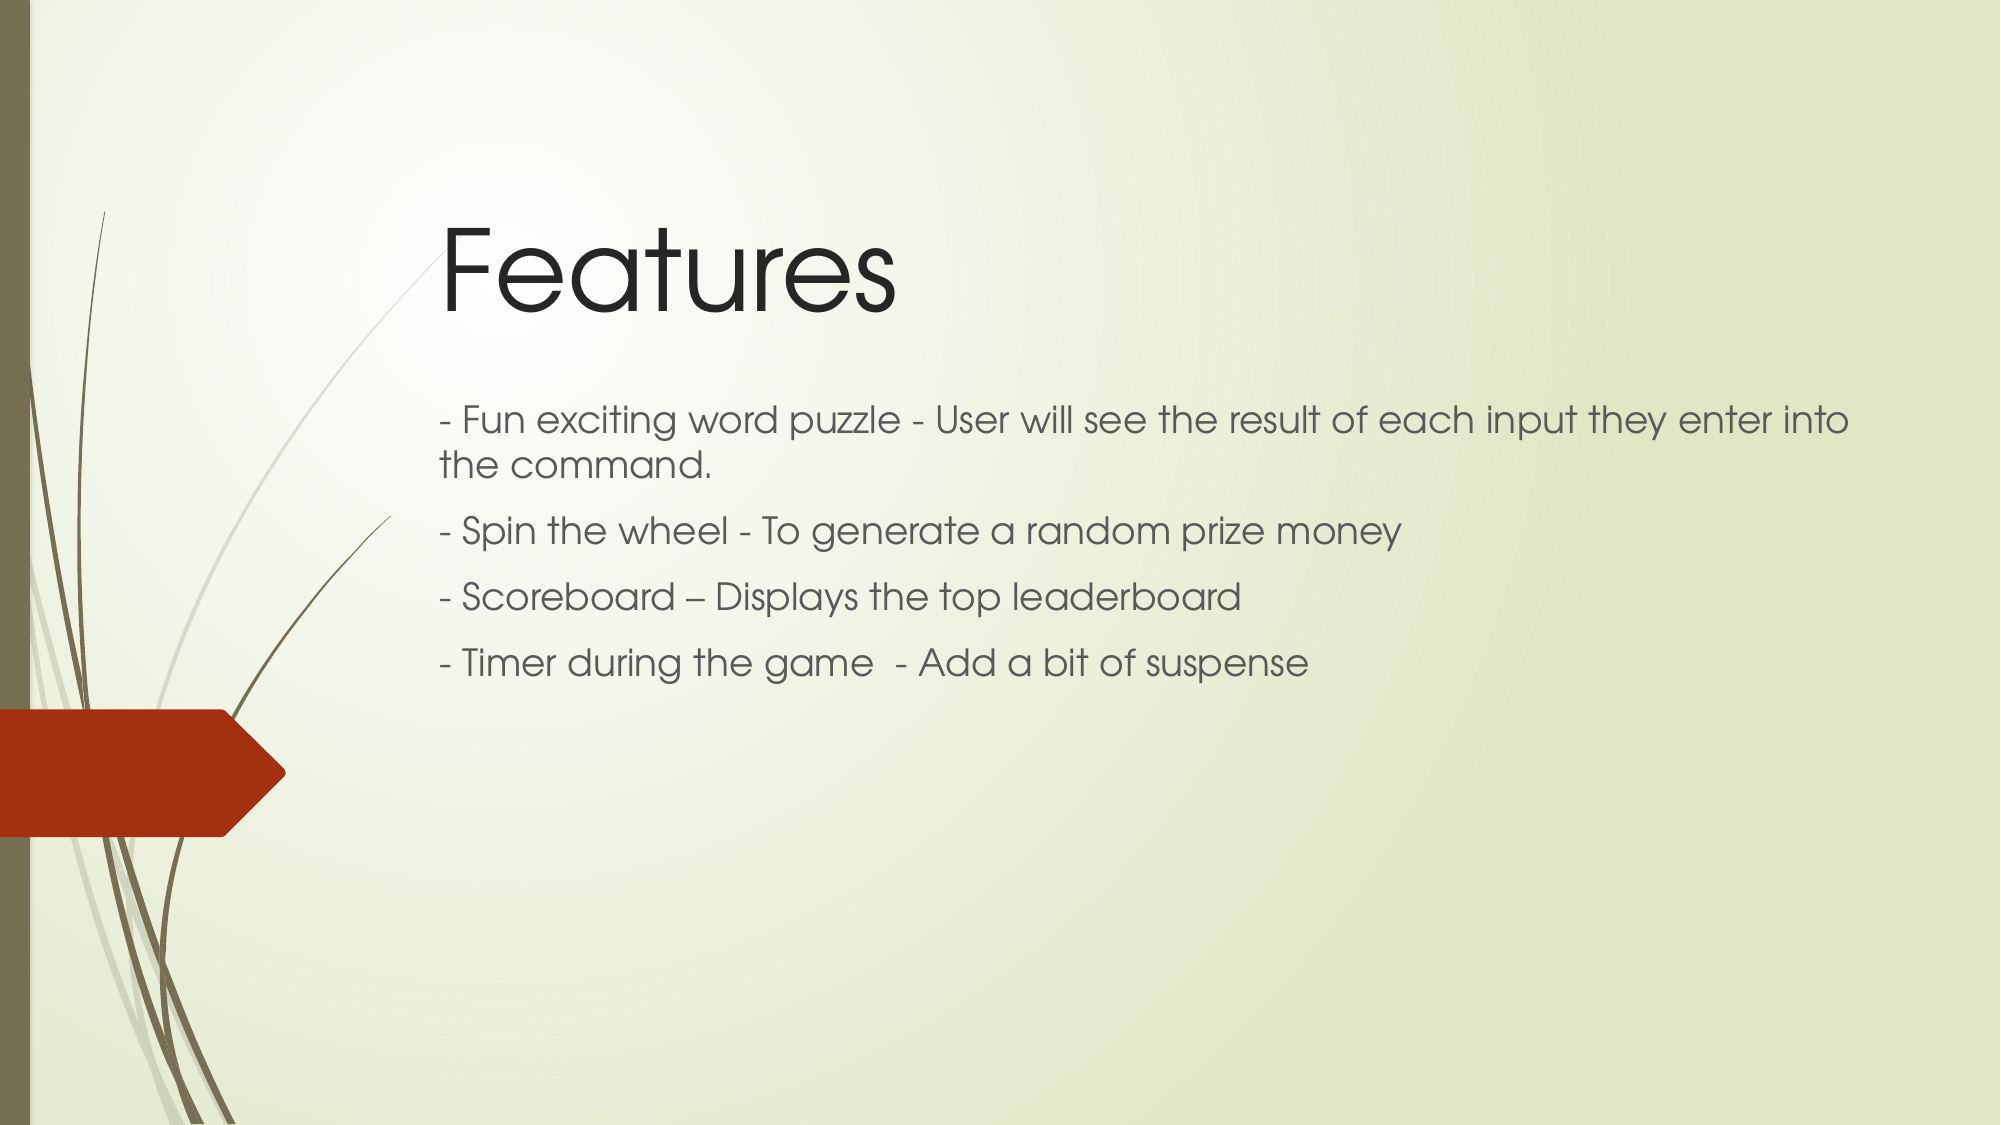

# Features
- Fun exciting word puzzle - User will see the result of each input they enter into the command.
- Spin the wheel - To generate a random prize money
- Scoreboard – Displays the top leaderboard
- Timer during the game  - Add a bit of suspense